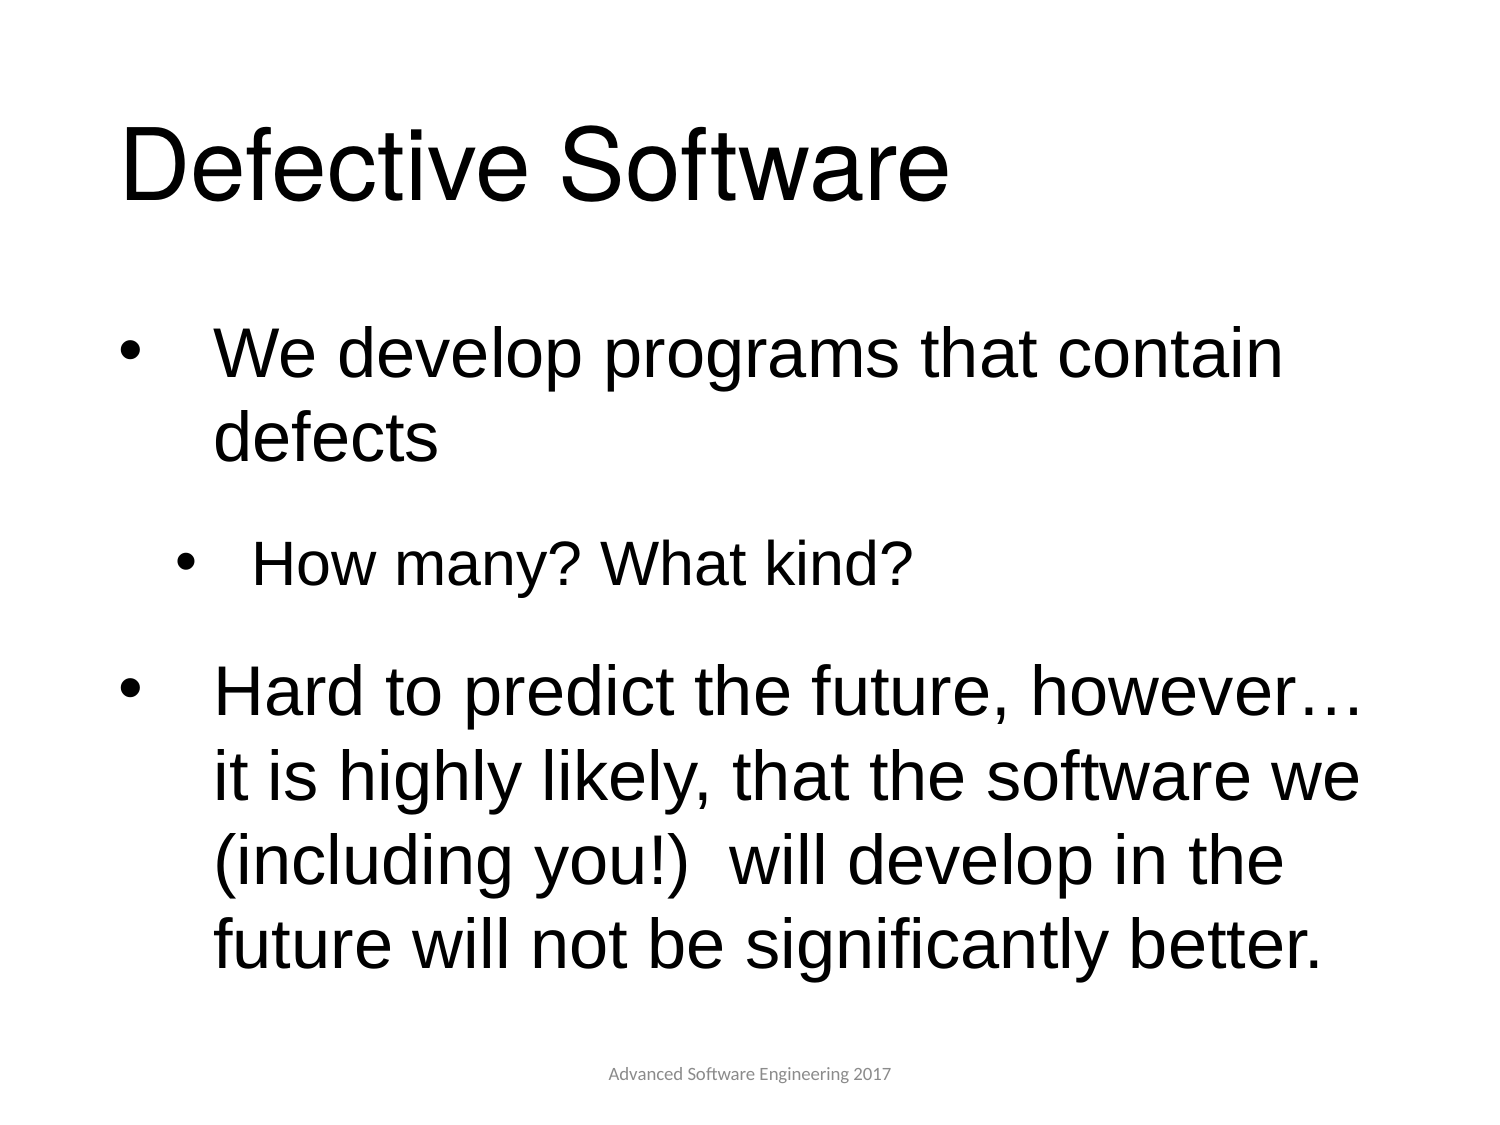

# Defective Software
We develop programs that contain defects
How many? What kind?
Hard to predict the future, however…
it is highly likely, that the software we (including you!)  will develop in the future will not be significantly better.
Advanced Software Engineering 2017